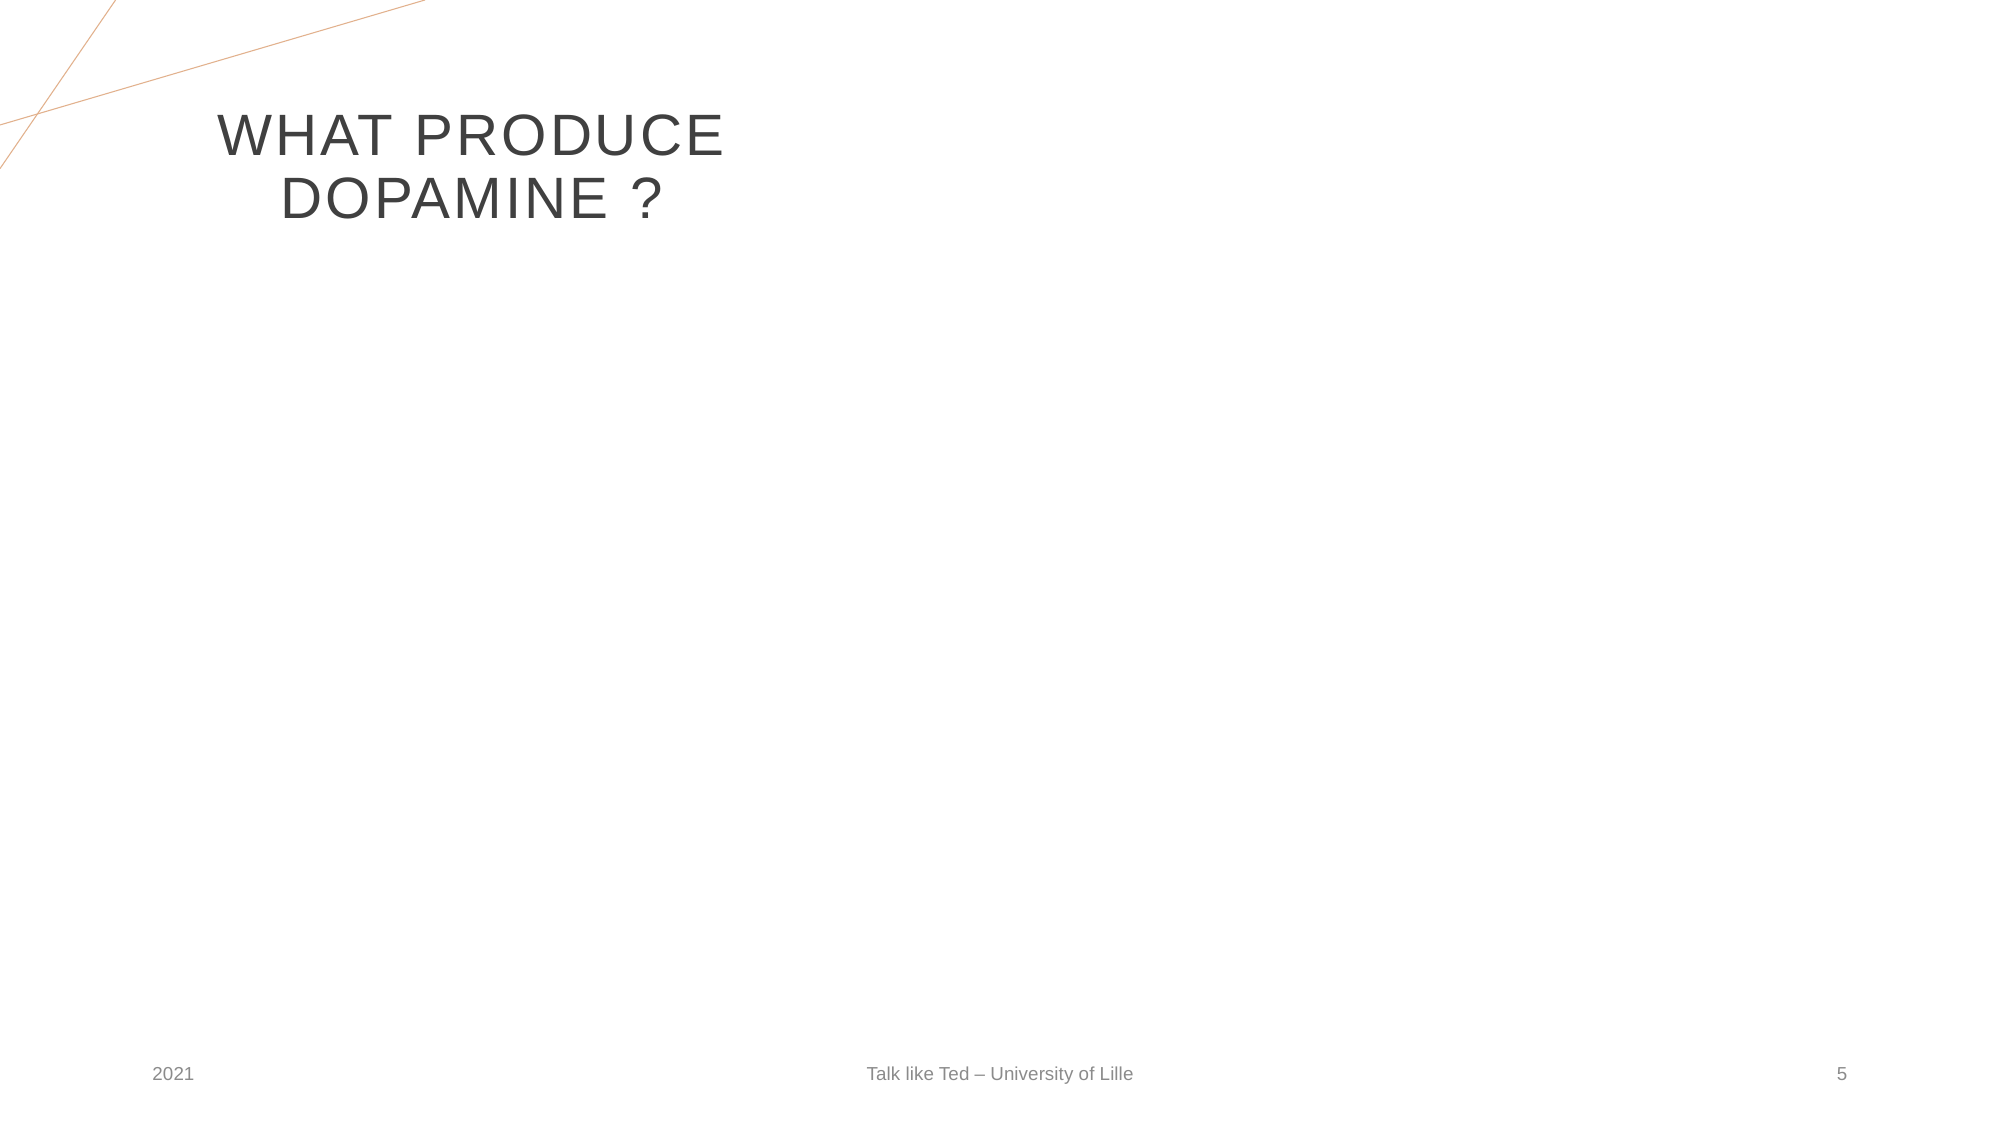

# What produce dopamine ?
2021
Talk like Ted – University of Lille
5